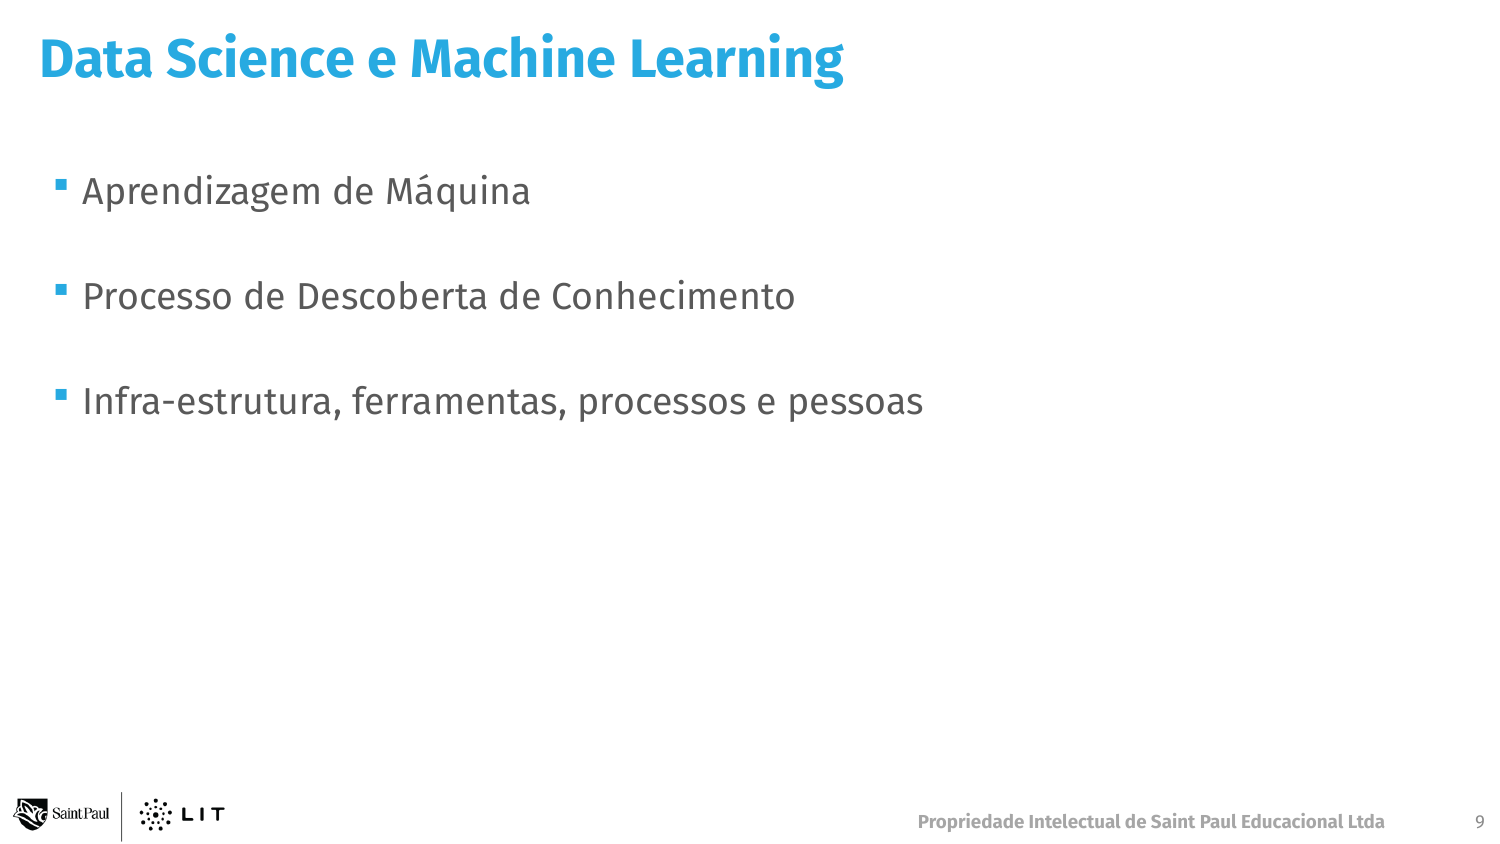

# Data Science e Machine Learning
Aprendizagem de Máquina

Processo de Descoberta de Conhecimento

Infra-estrutura, ferramentas, processos e pessoas

Propriedade Intelectual de Saint Paul Educacional Ltda
9